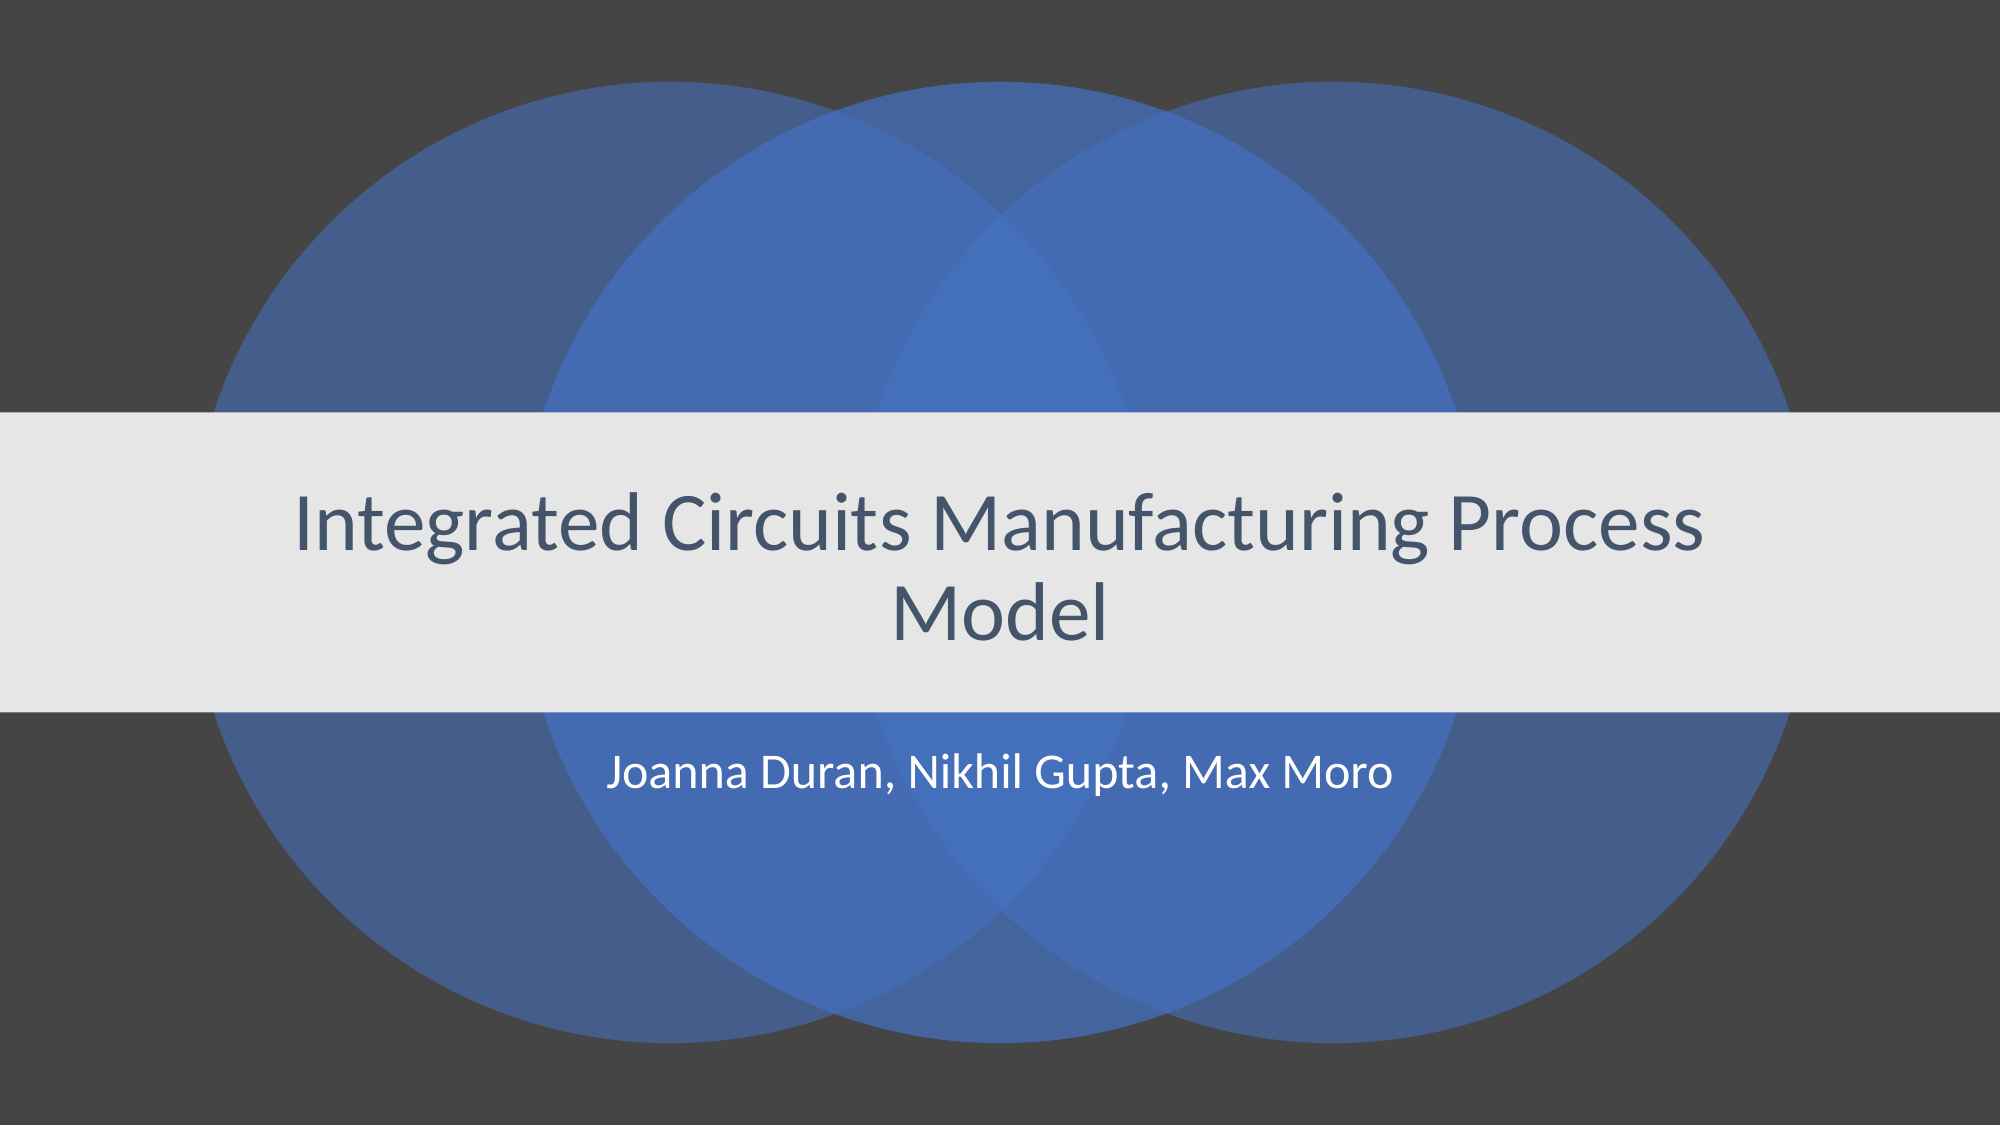

# Integrated Circuits Manufacturing Process Model
Joanna Duran, Nikhil Gupta, Max Moro